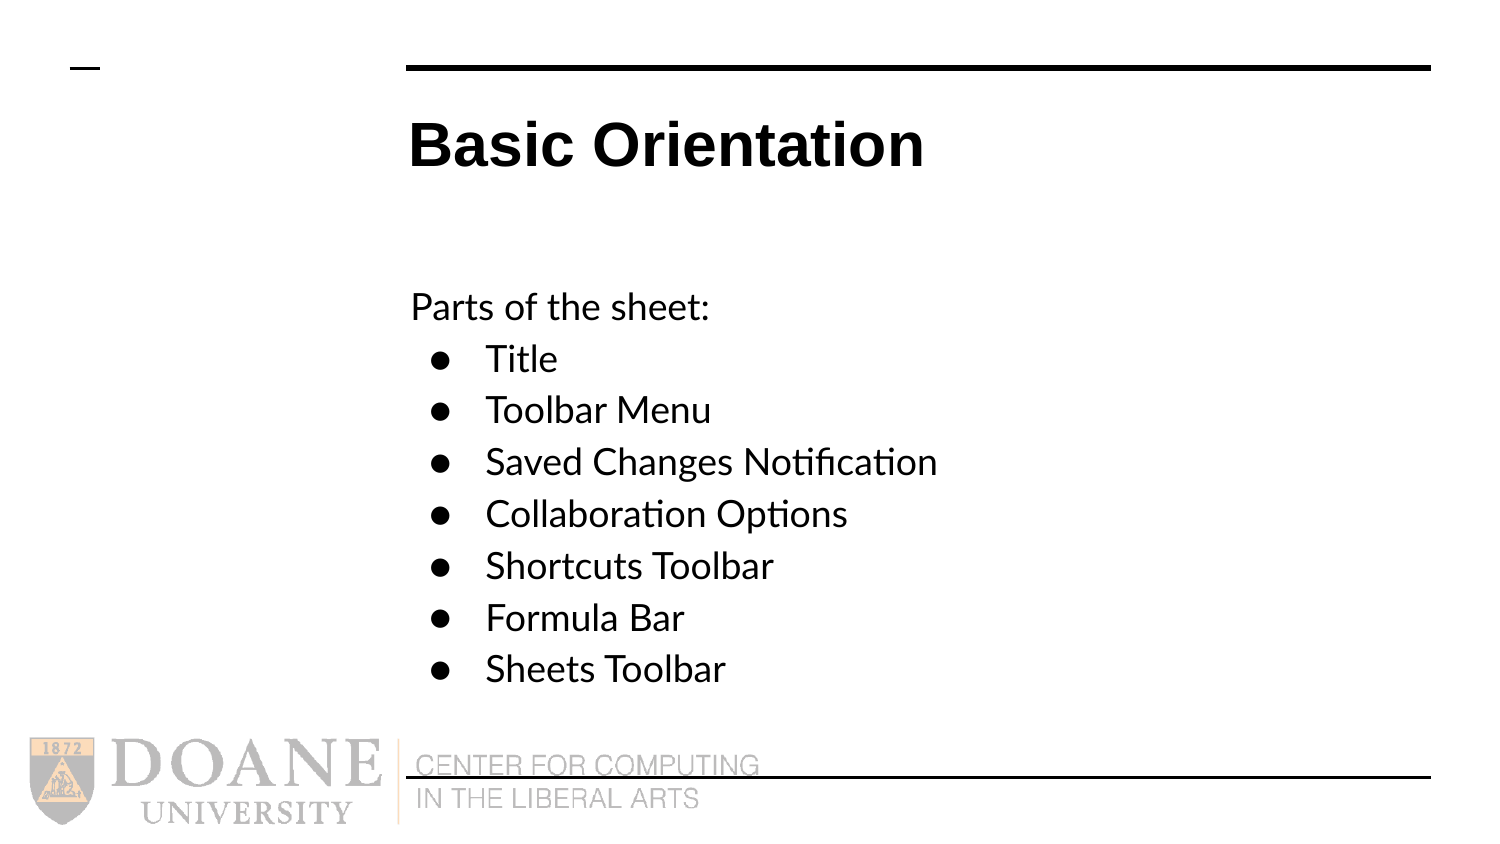

# Basic Orientation
Parts of the sheet:
Title
Toolbar Menu
Saved Changes Notification
Collaboration Options
Shortcuts Toolbar
Formula Bar
Sheets Toolbar